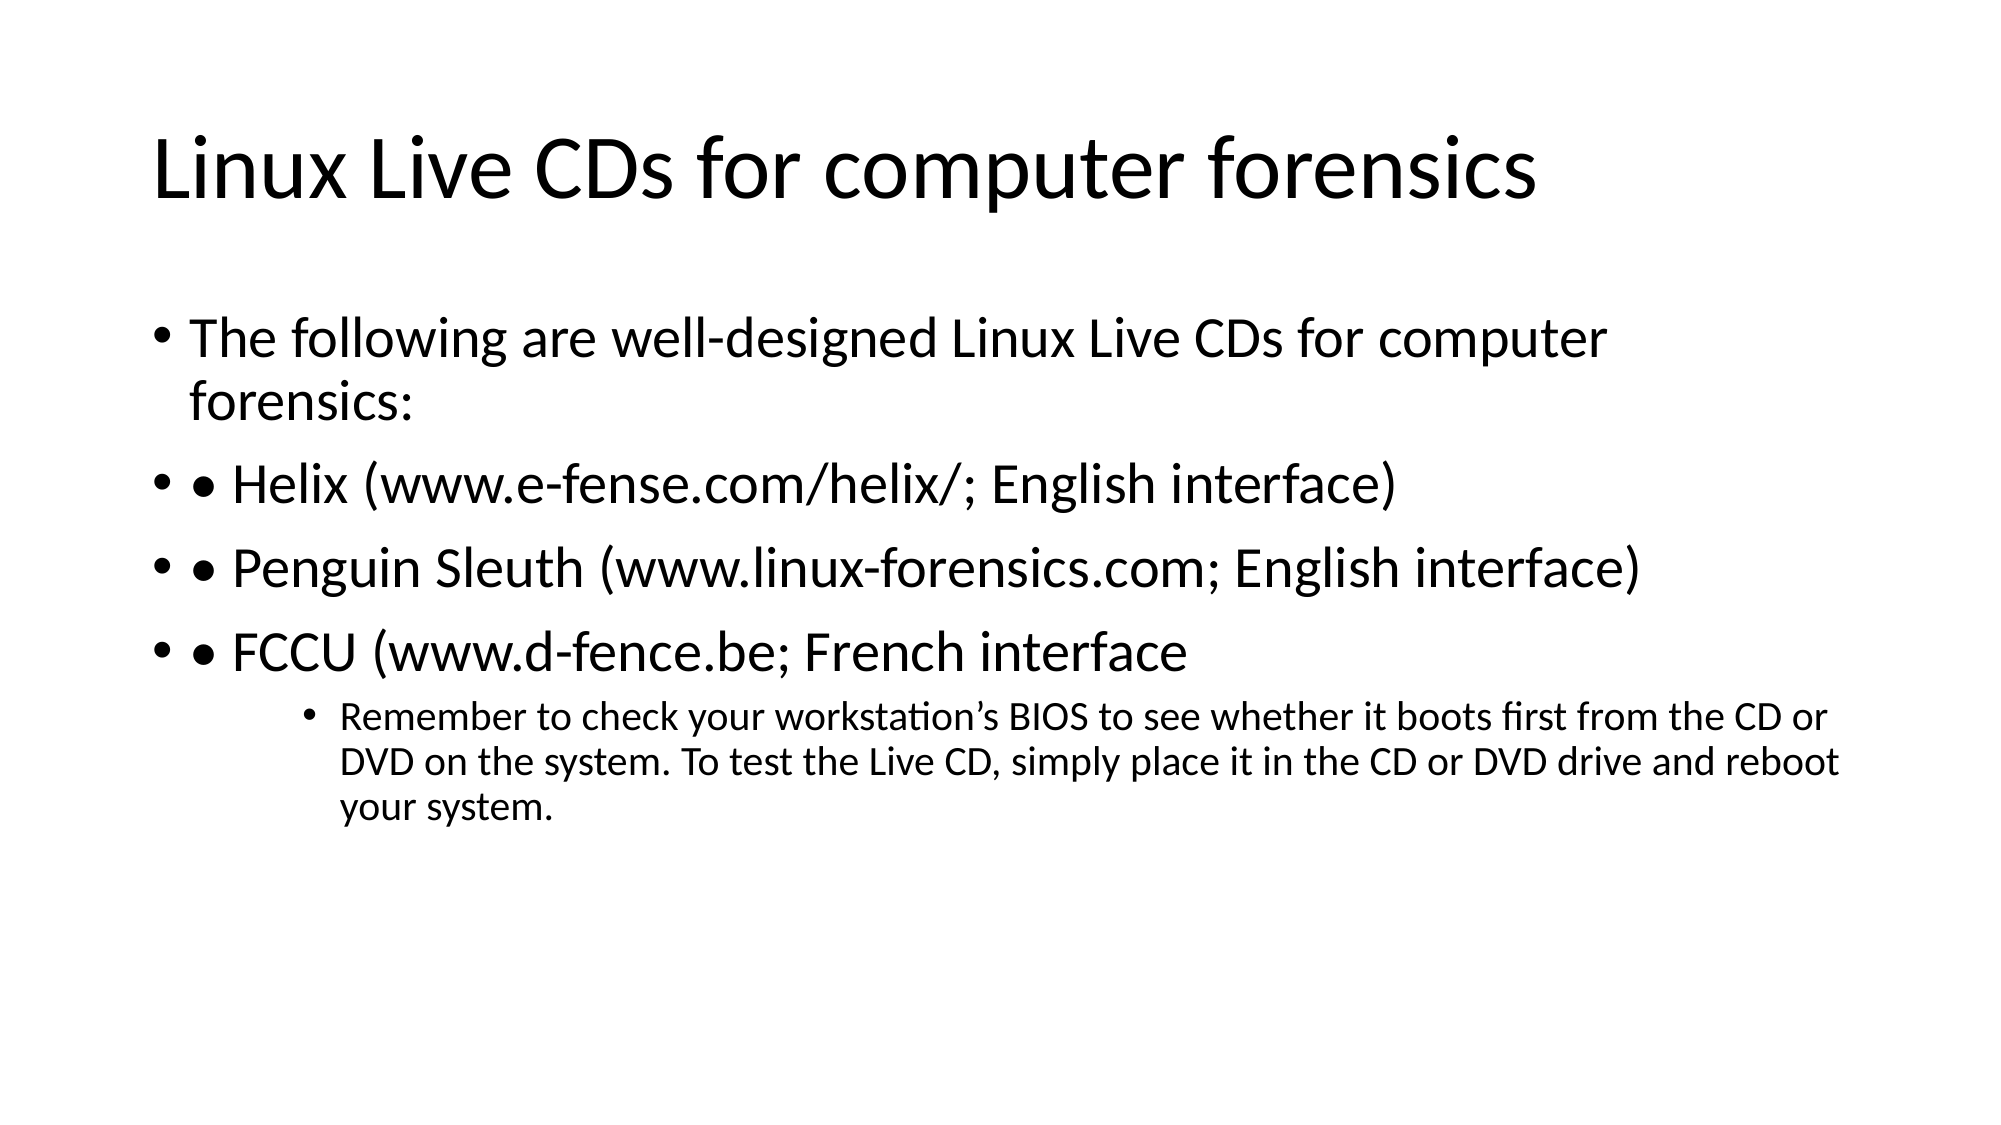

# Linux Live CDs for computer forensics
The following are well-designed Linux Live CDs for computer forensics:
• Helix (www.e-fense.com/helix/; English interface)
• Penguin Sleuth (www.linux-forensics.com; English interface)
• FCCU (www.d-fence.be; French interface
Remember to check your workstation’s BIOS to see whether it boots first from the CD or DVD on the system. To test the Live CD, simply place it in the CD or DVD drive and reboot your system.